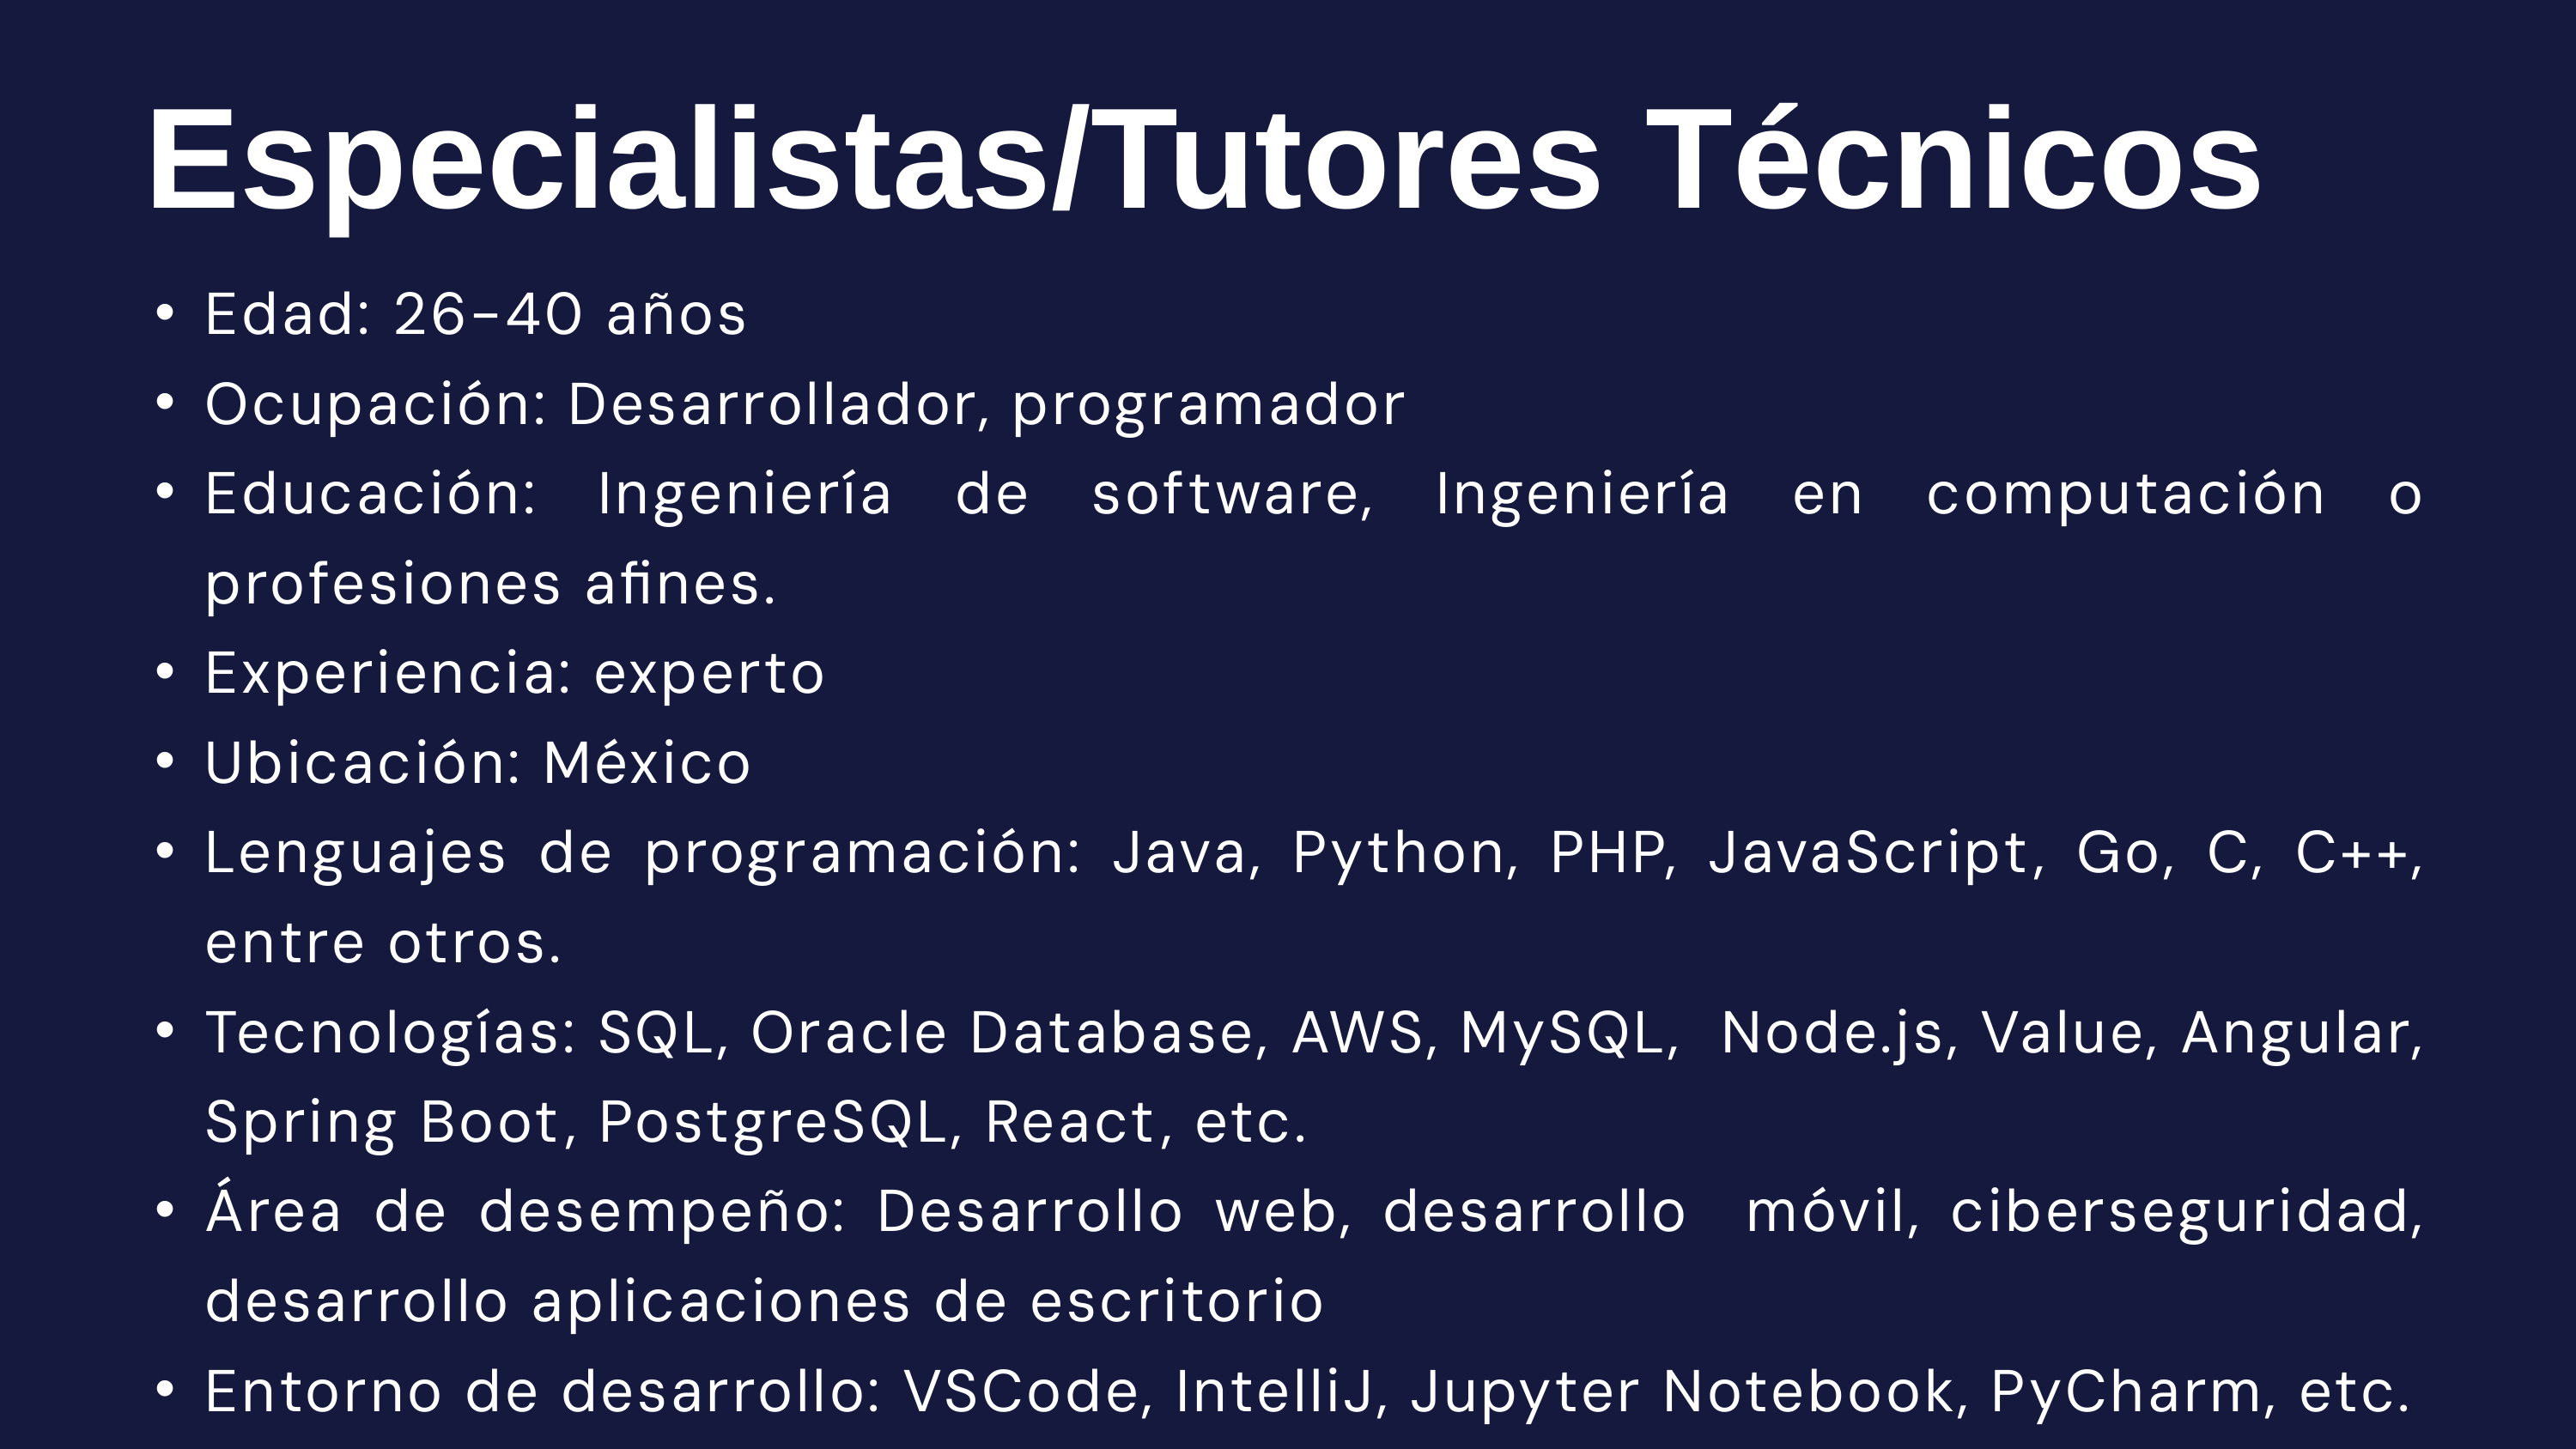

Especialistas/Tutores Técnicos
Edad: 26-40 años
Ocupación: Desarrollador, programador
Educación: Ingeniería de software, Ingeniería en computación o profesiones afines.
Experiencia: experto
Ubicación: México
Lenguajes de programación: Java, Python, PHP, JavaScript, Go, C, C++, entre otros.
Tecnologías: SQL, Oracle Database, AWS, MySQL,  Node.js, Value, Angular, Spring Boot, PostgreSQL, React, etc.
Área de desempeño: Desarrollo web, desarrollo  móvil, ciberseguridad, desarrollo aplicaciones de escritorio
Entorno de desarrollo: VSCode, IntelliJ, Jupyter Notebook, PyCharm, etc.